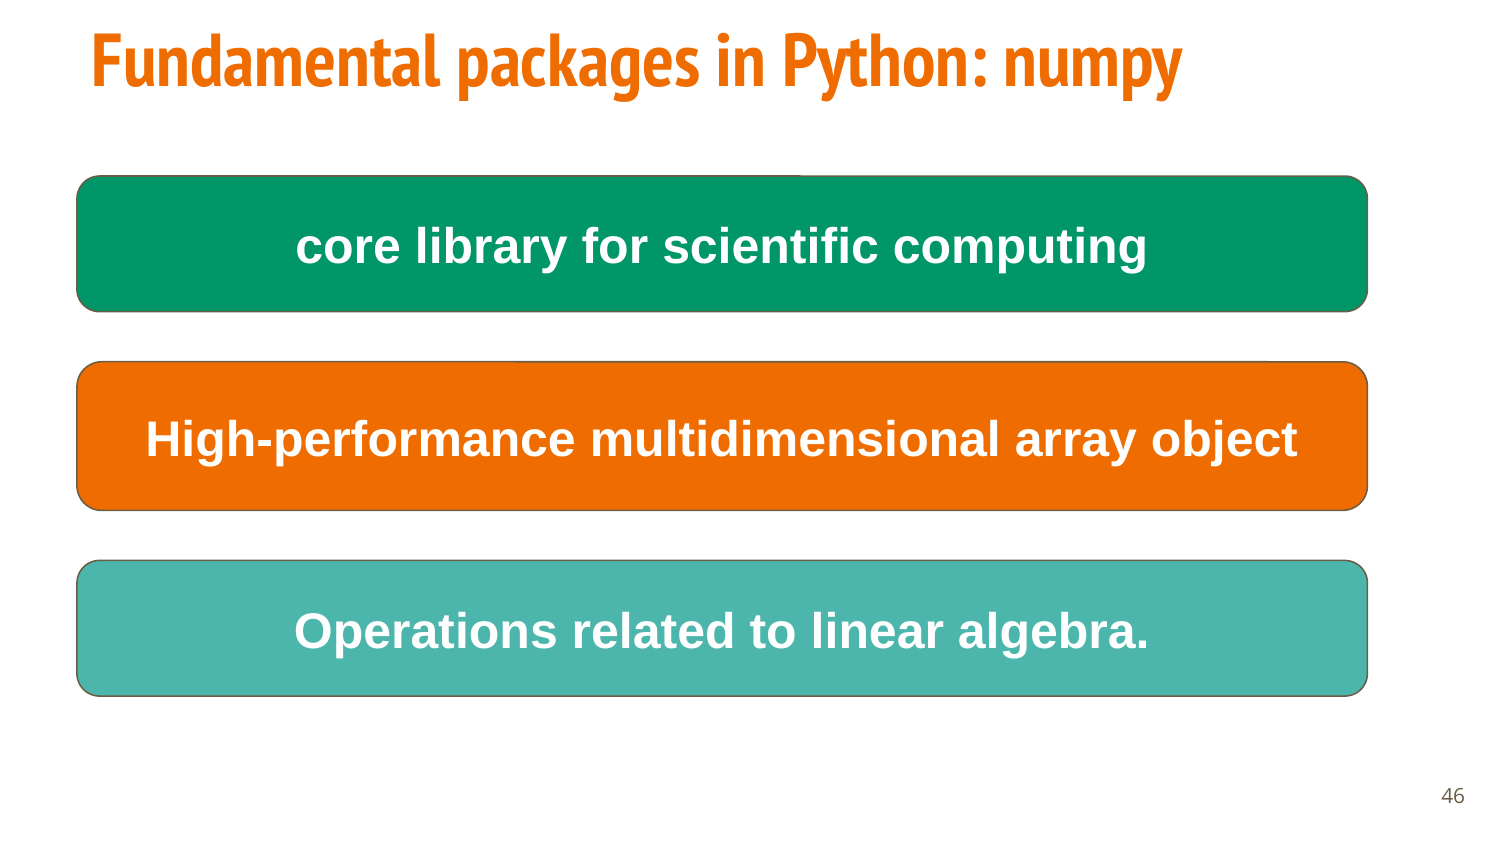

Fundamental packages in Python: numpy
core library for scientific computing
High-performance multidimensional array object
Operations related to linear algebra.
46